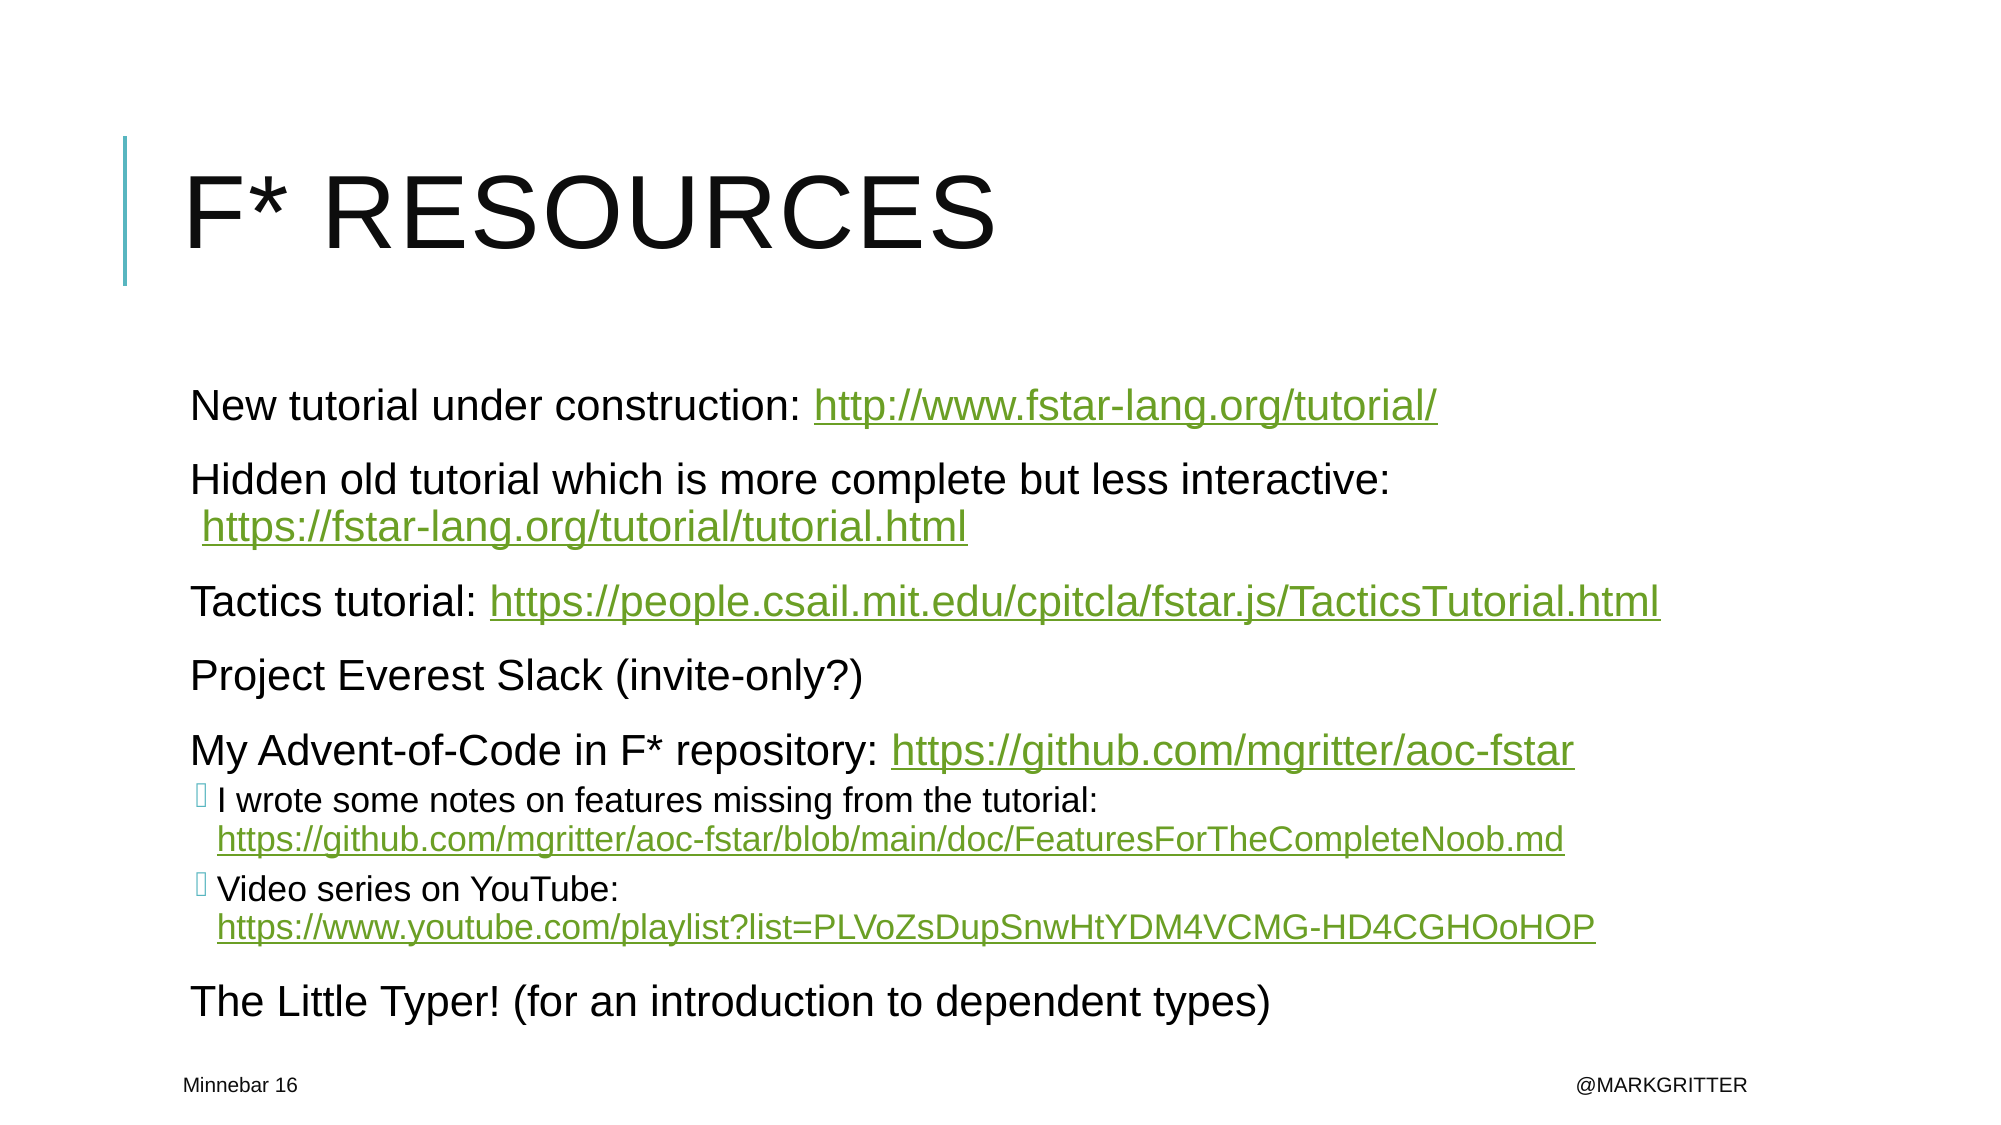

# F* Resources
New tutorial under construction: http://www.fstar-lang.org/tutorial/
Hidden old tutorial which is more complete but less interactive:
 https://fstar-lang.org/tutorial/tutorial.html
Tactics tutorial: https://people.csail.mit.edu/cpitcla/fstar.js/TacticsTutorial.html
Project Everest Slack (invite-only?)
My Advent-of-Code in F* repository: https://github.com/mgritter/aoc-fstar
I wrote some notes on features missing from the tutorial: https://github.com/mgritter/aoc-fstar/blob/main/doc/FeaturesForTheCompleteNoob.md
Video series on YouTube: https://www.youtube.com/playlist?list=PLVoZsDupSnwHtYDM4VCMG-HD4CGHOoHOP
The Little Typer! (for an introduction to dependent types)

Minnebar 16
@markgritter